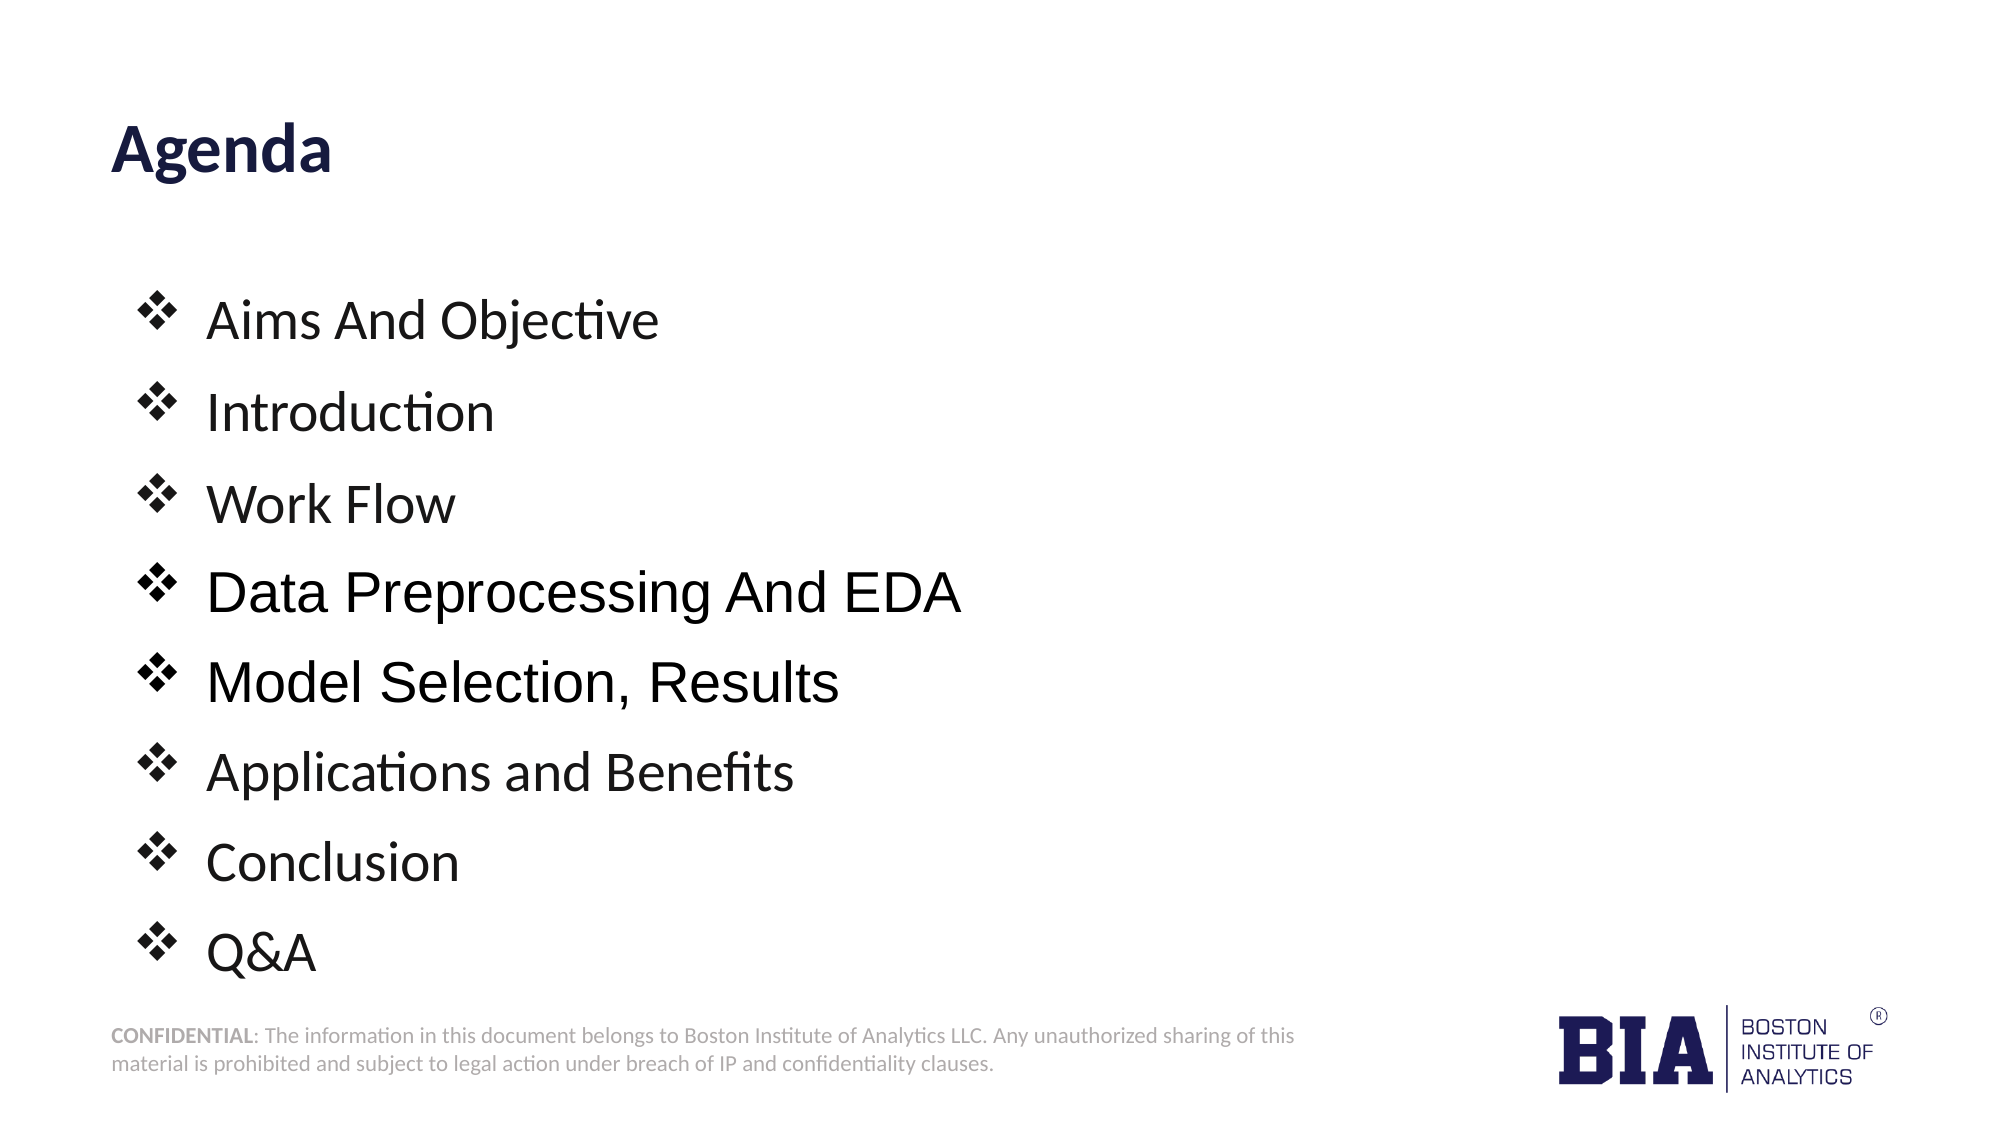

# Agenda
Aims And Objective
Introduction
Work Flow
Data Preprocessing And EDA
Model Selection, Results
Applications and Benefits
Conclusion
Q&A